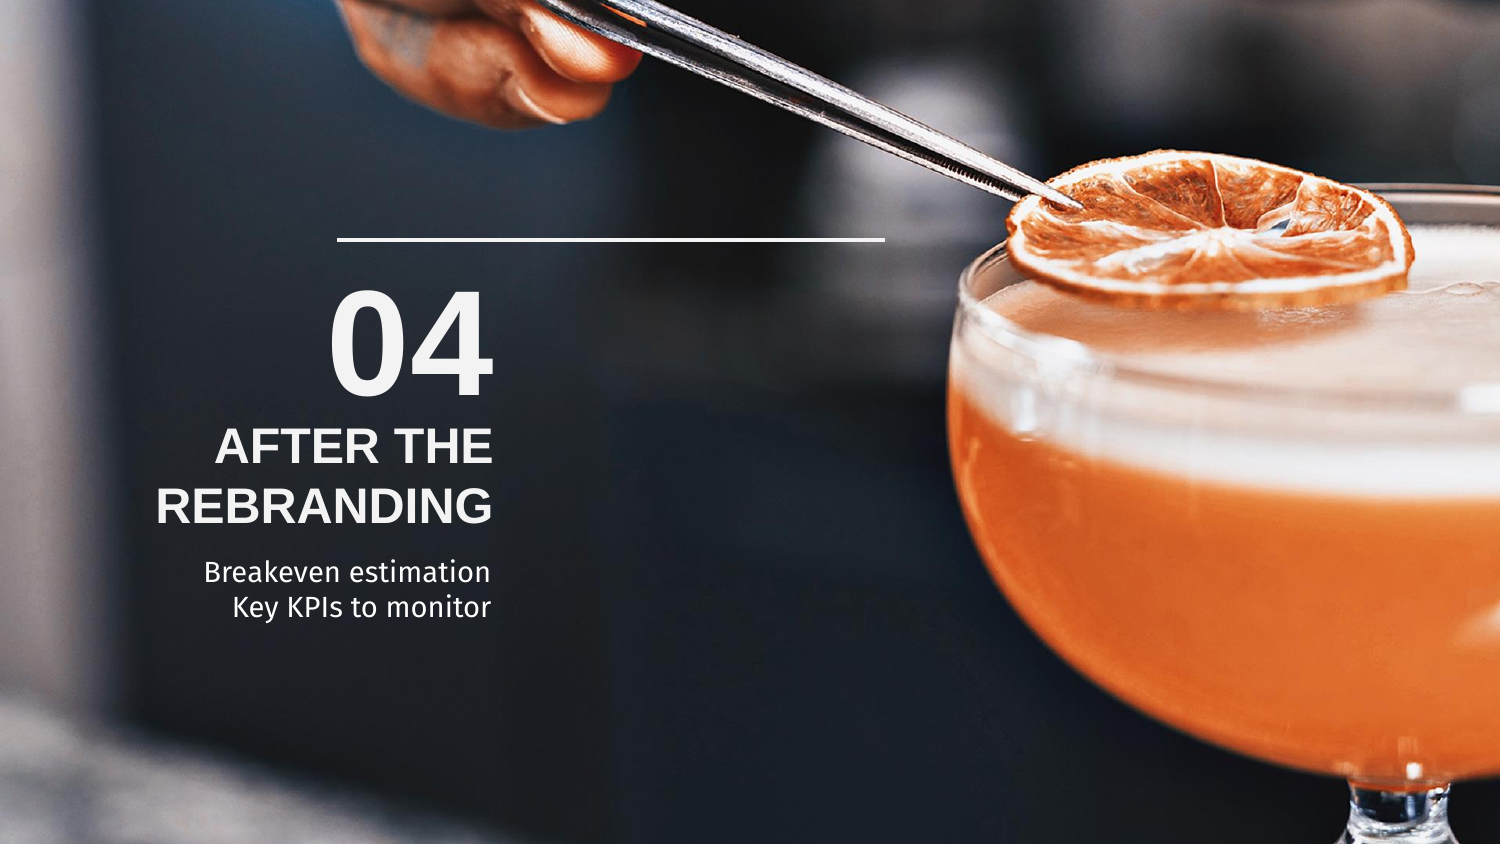

04
AFTER THE REBRANDING
Breakeven estimation
Key KPIs to monitor